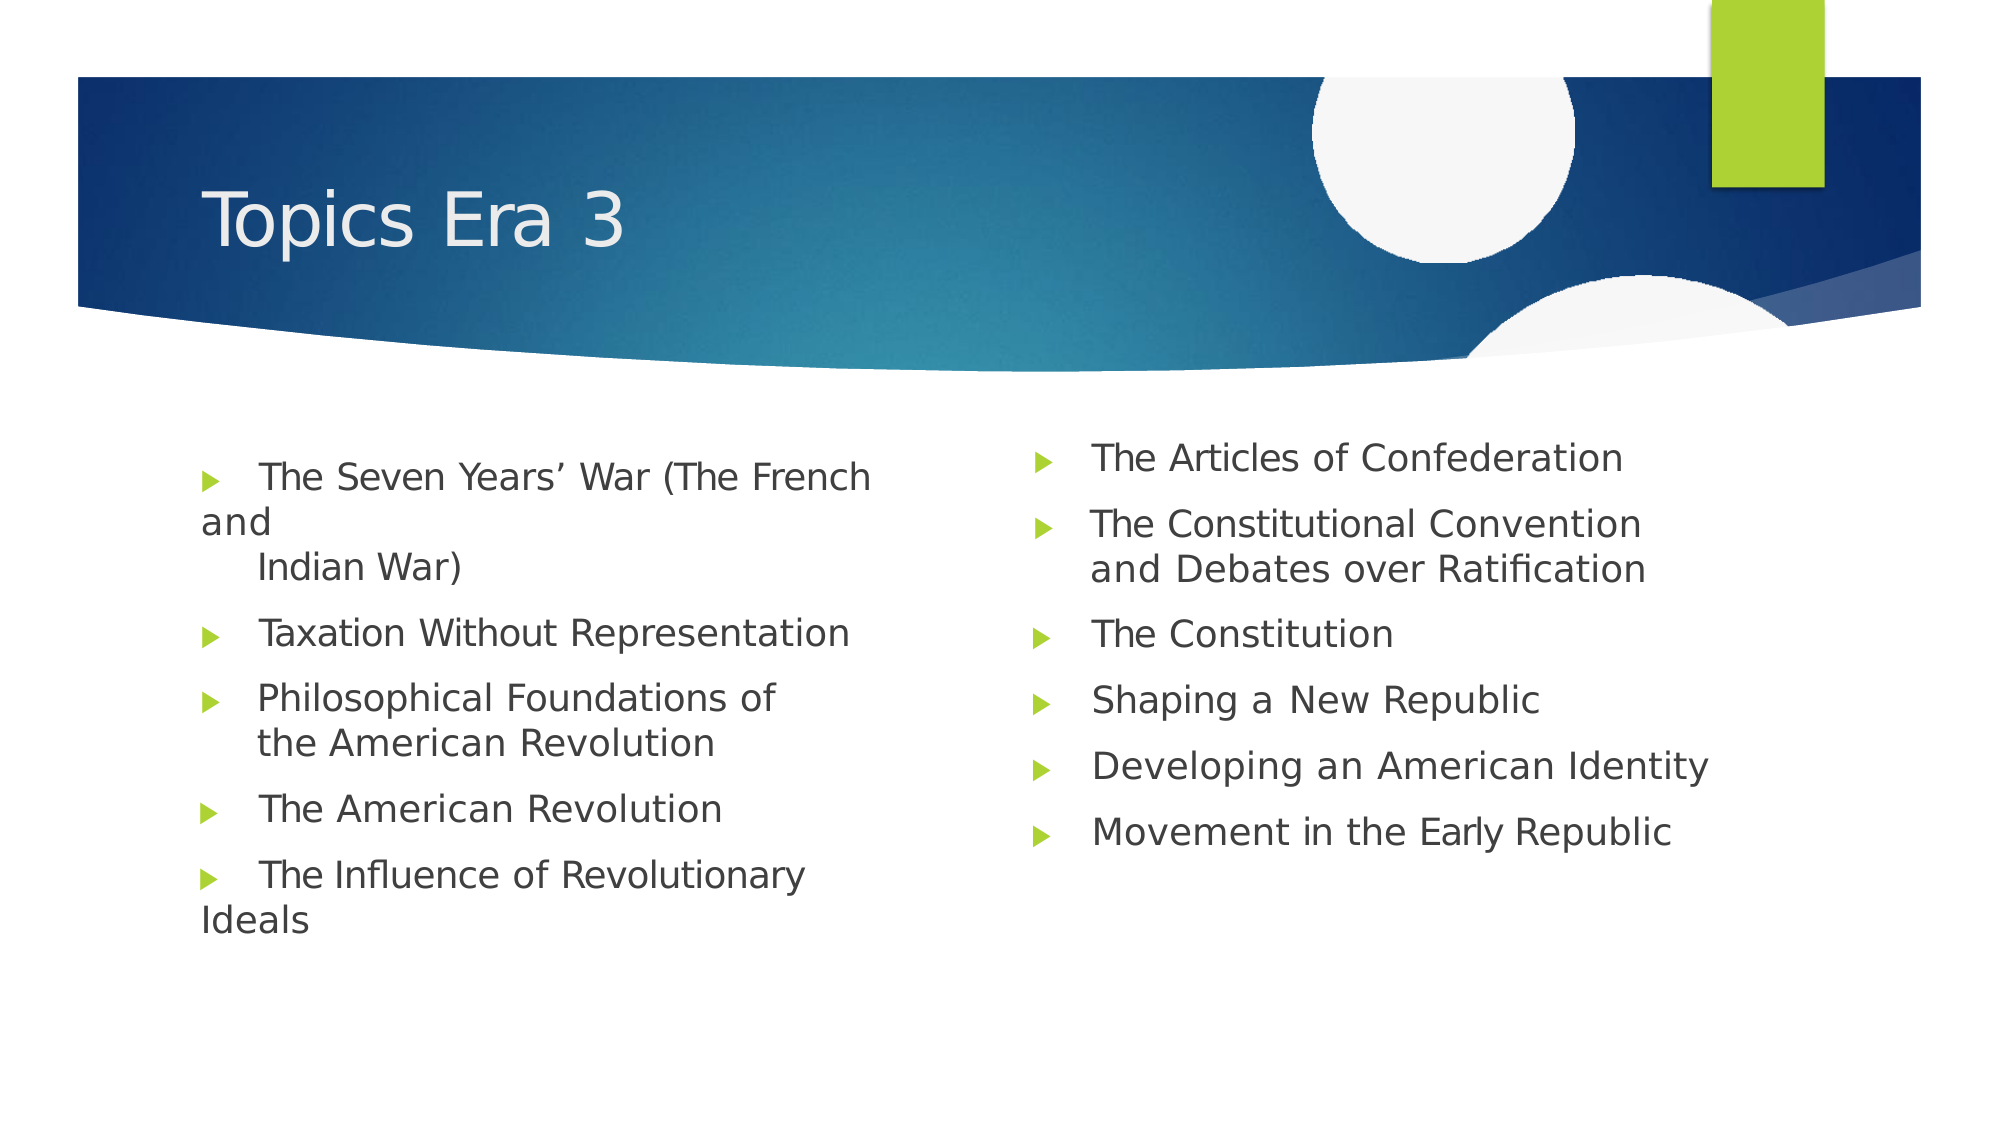

# Topics Era 3
▶	The Articles of Confederation
▶	The Constitutional Convention and Debates over Ratification
▶	The Constitution
▶	Shaping a New Republic
▶	Developing an American Identity
▶	Movement in the Early Republic
▶	The Seven Years’ War (The French and
Indian War)
▶	Taxation Without Representation
▶	Philosophical Foundations of the American Revolution
▶	The American Revolution
▶	The Influence of Revolutionary Ideals